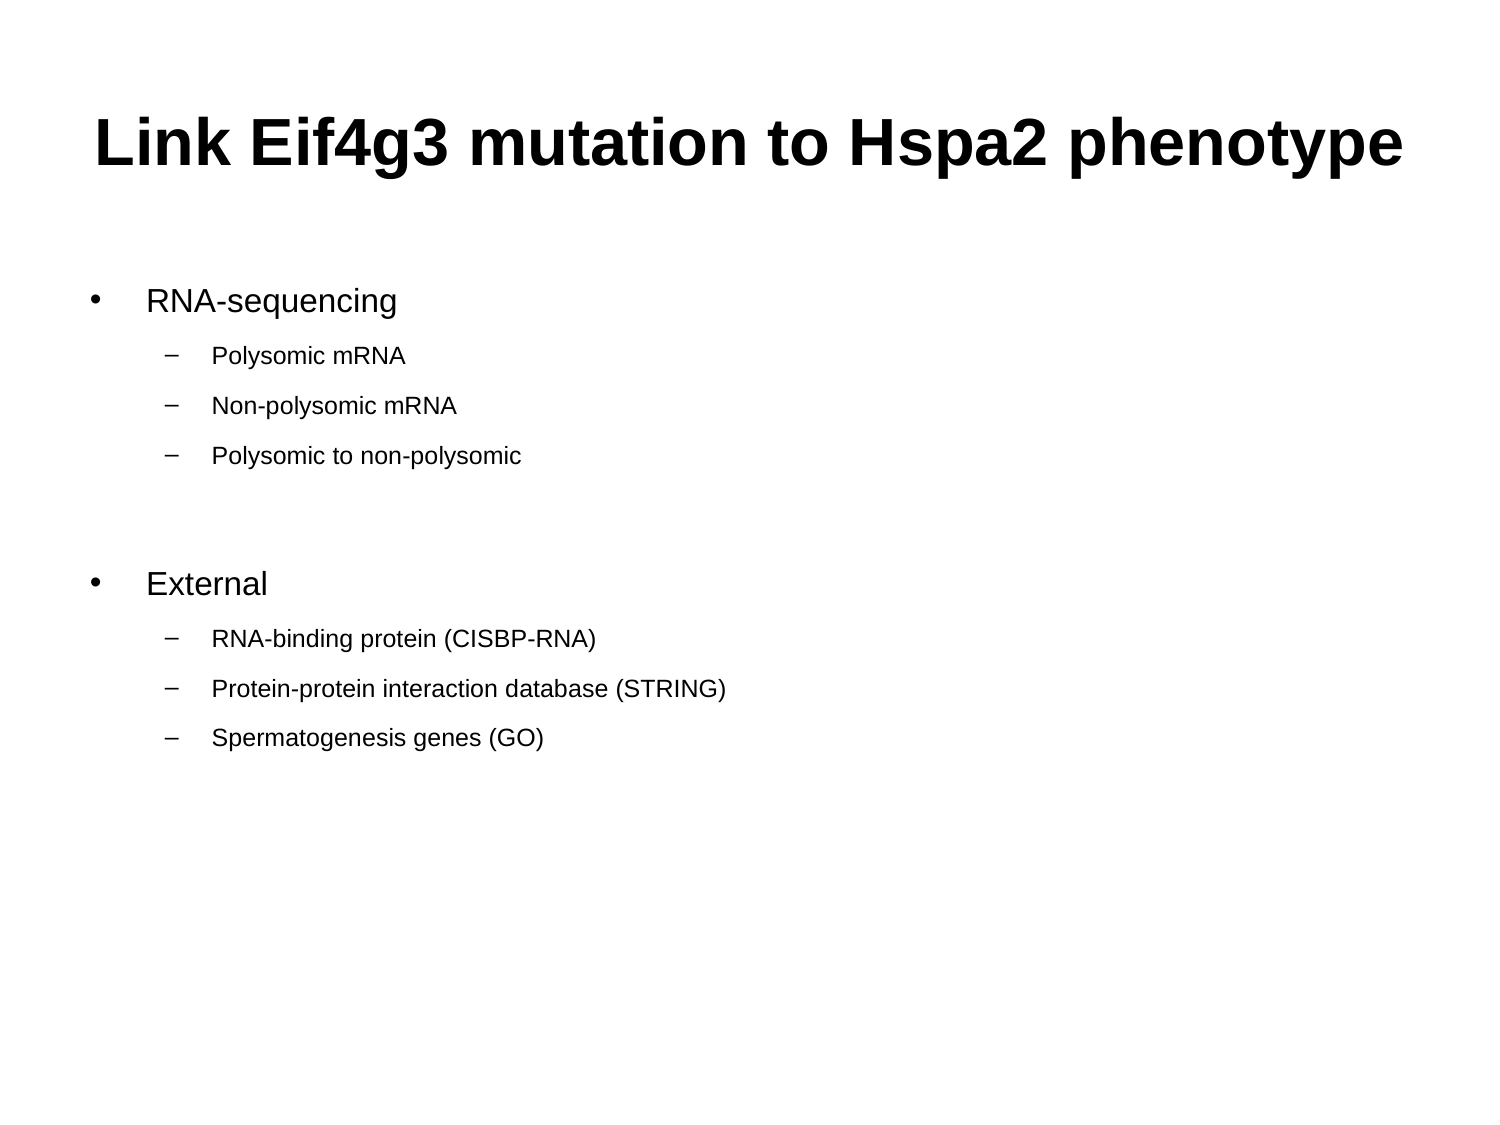

# Link Eif4g3 mutation to Hspa2 phenotype
RNA-sequencing
Polysomic mRNA
Non-polysomic mRNA
Polysomic to non-polysomic

External
RNA-binding protein (CISBP-RNA)
Protein-protein interaction database (STRING)
Spermatogenesis genes (GO)